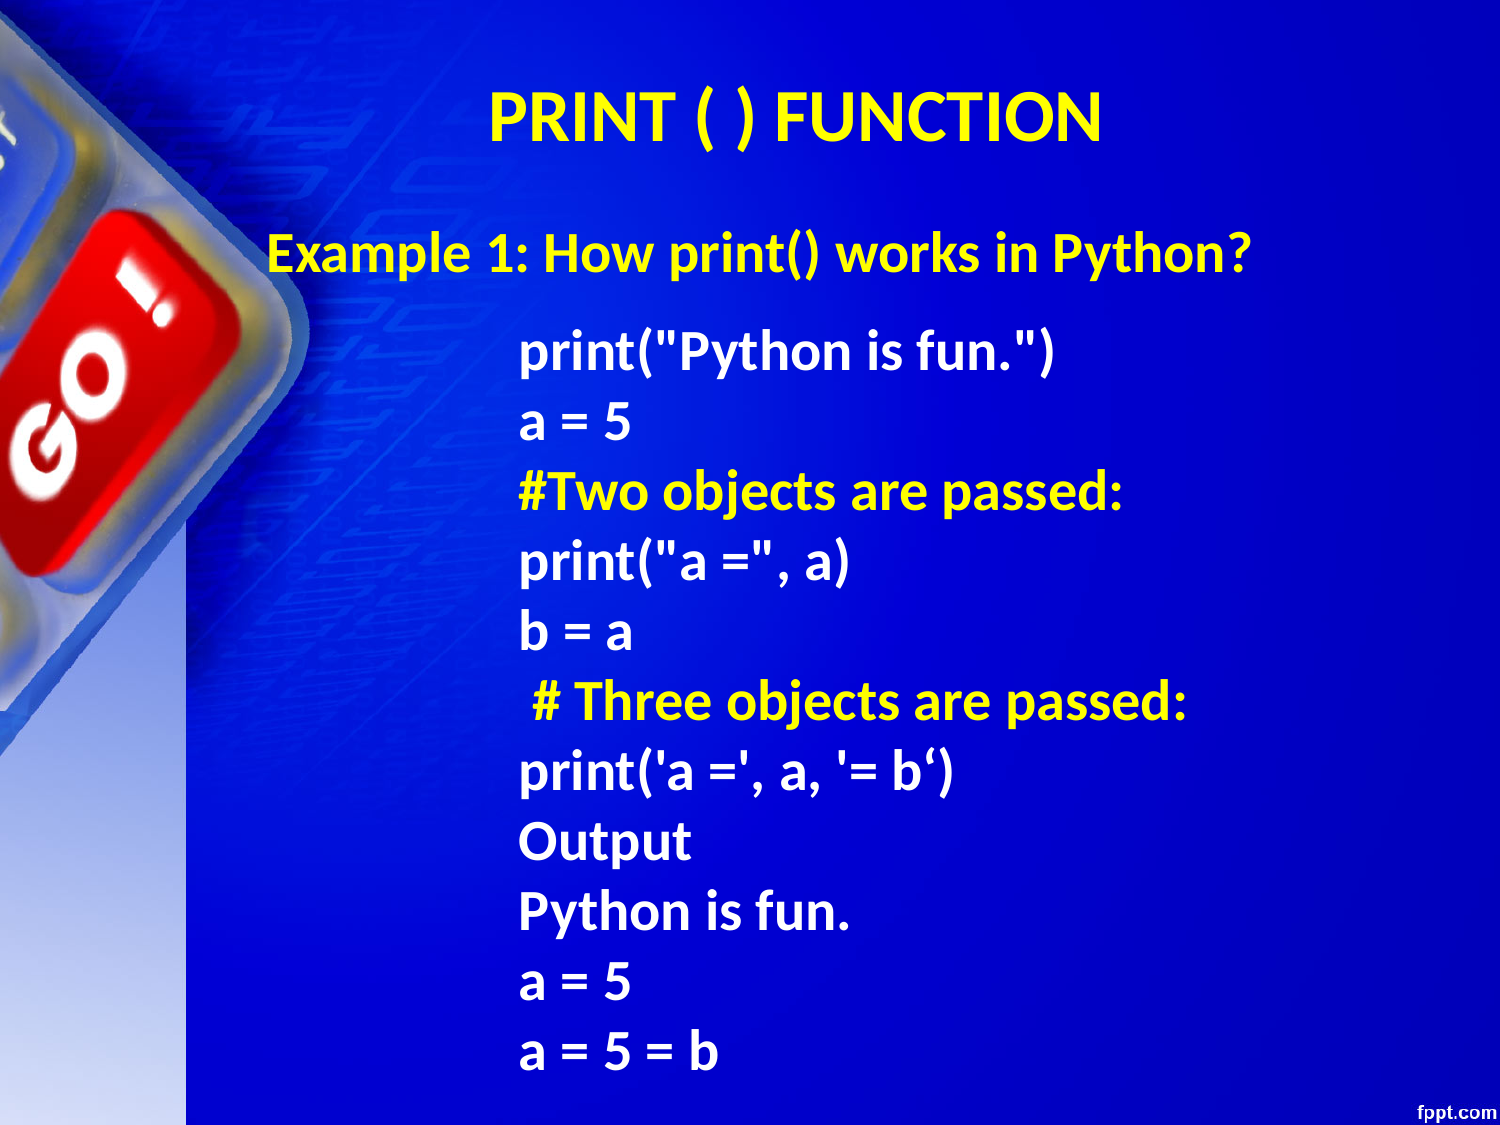

# PRINT ( ) FUNCTION
Example 1: How print() works in Python?
print("Python is fun.")
a = 5
#Two objects are passed:
print("a =", a)
b = a
 # Three objects are passed:
print('a =', a, '= b‘)
Output
Python is fun.
a = 5
a = 5 = b